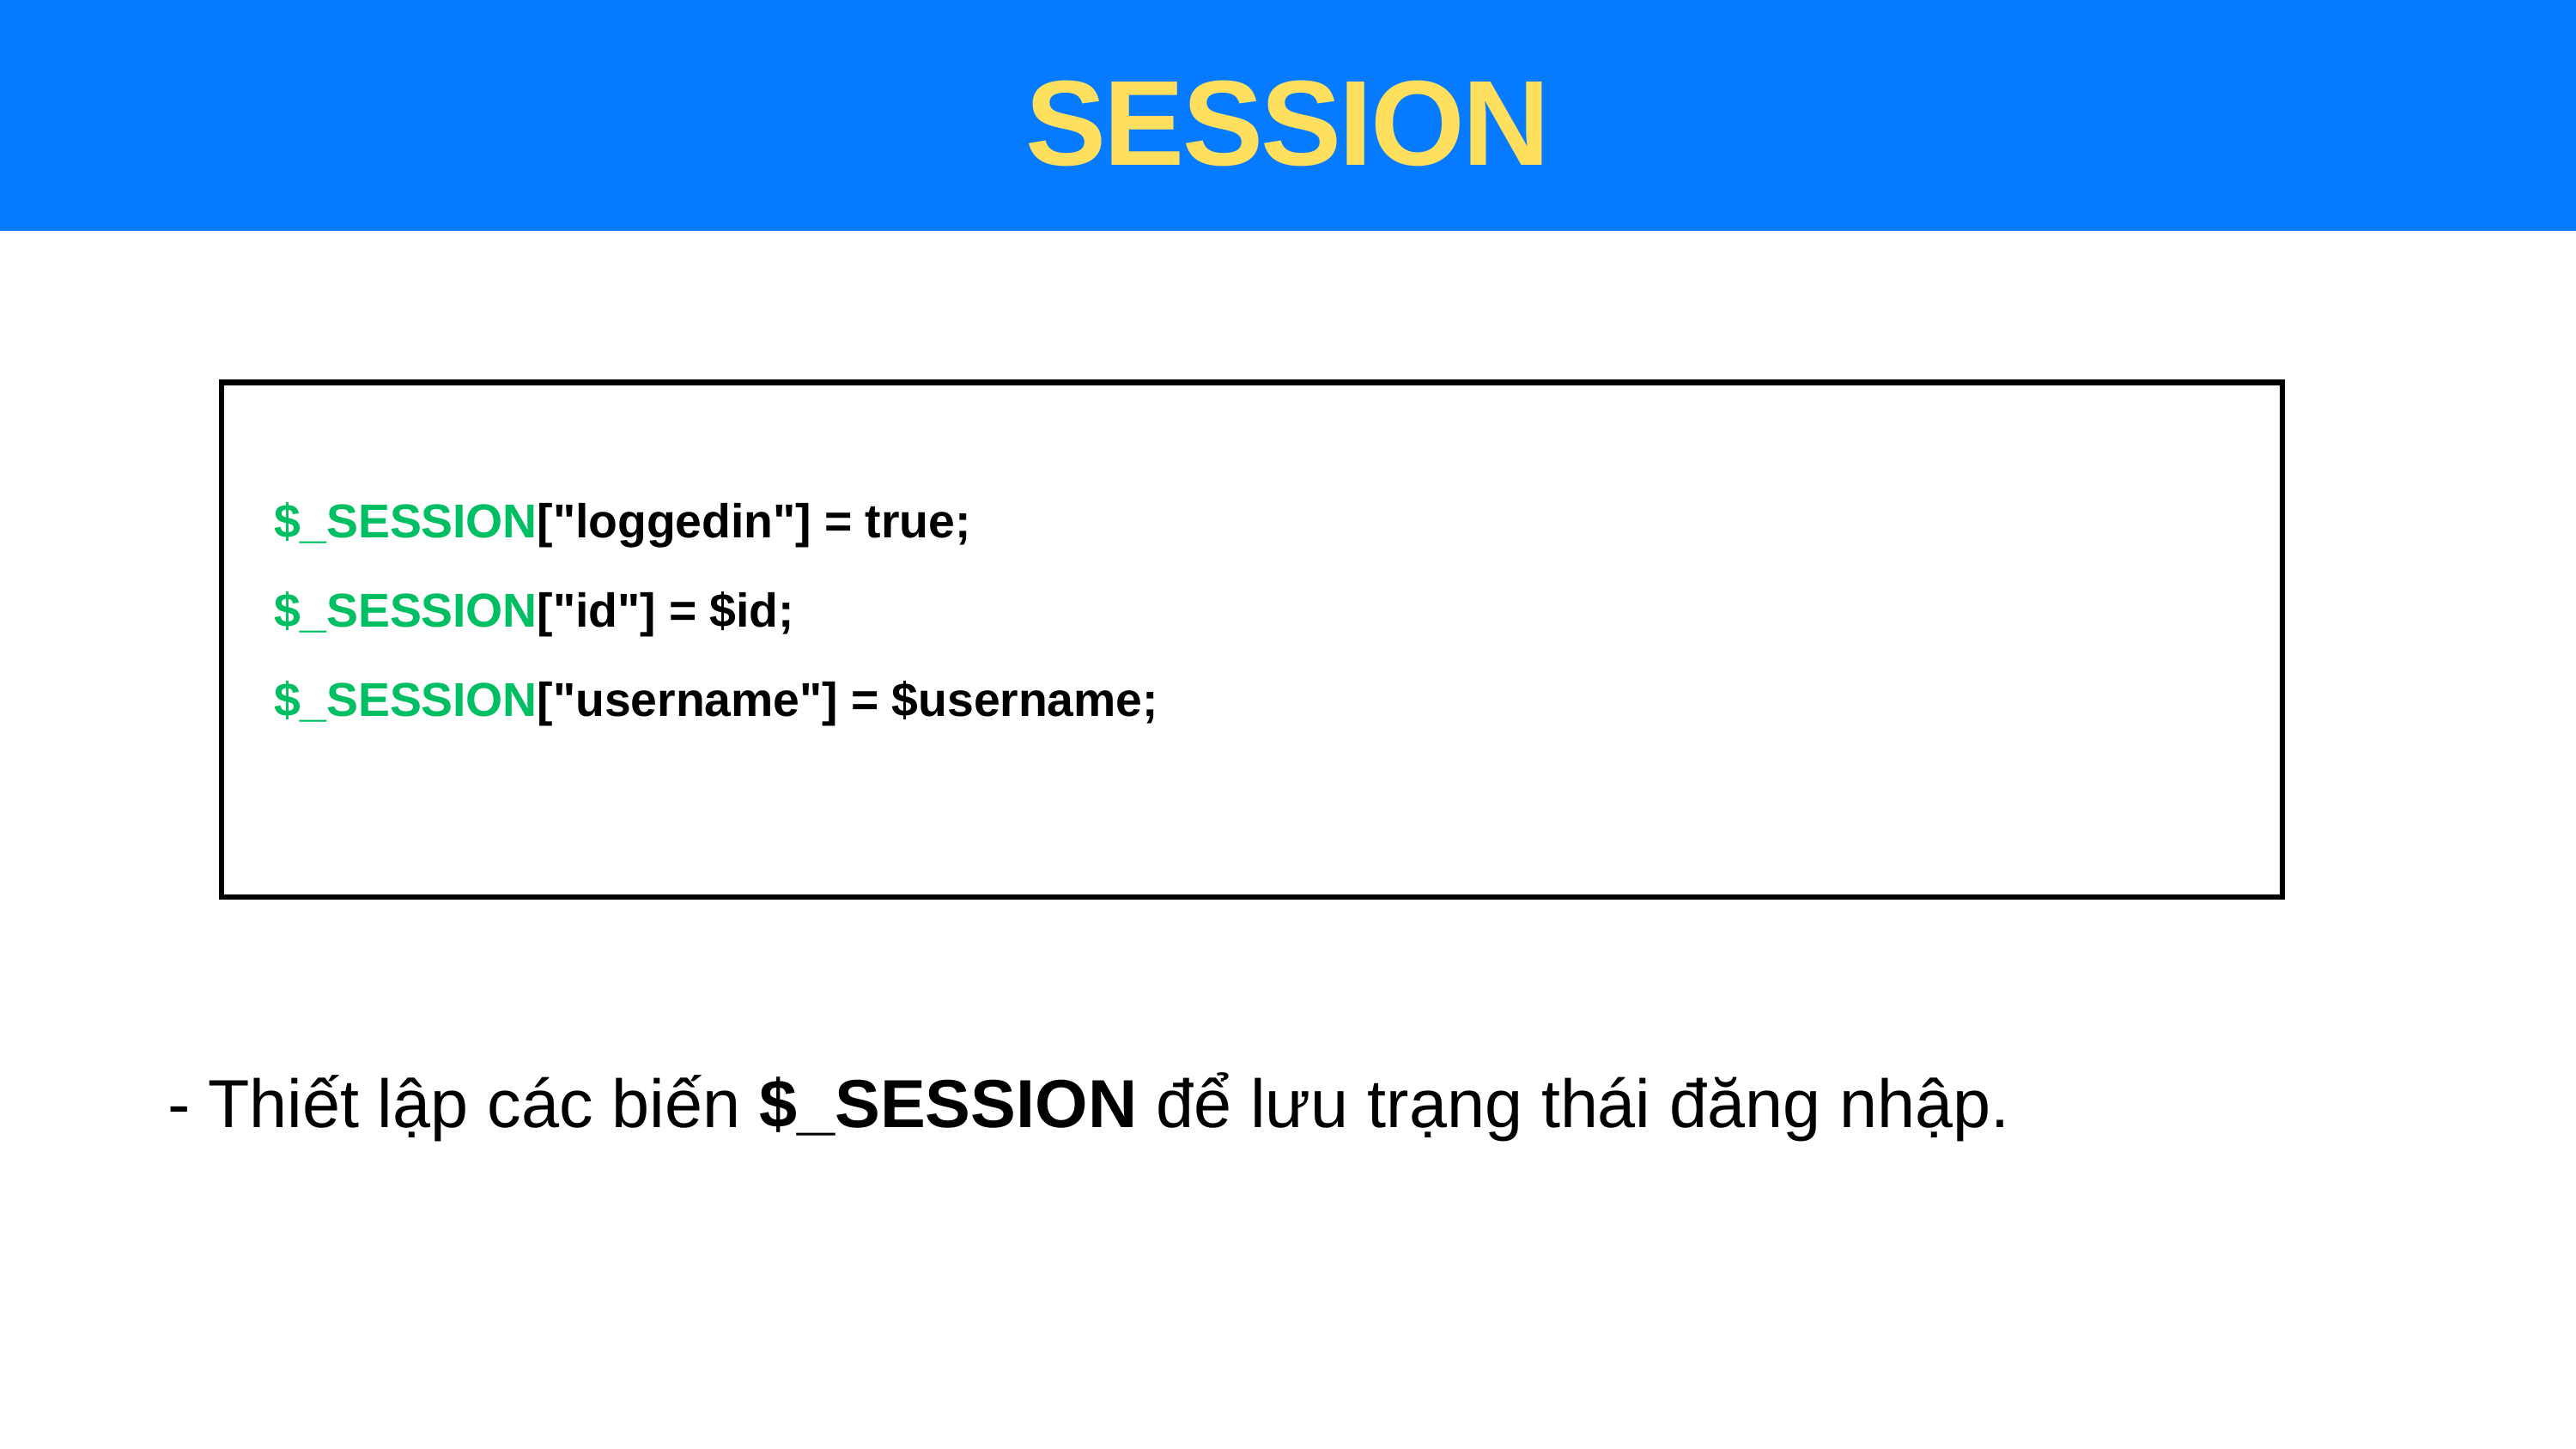

SESSION

    $_SESSION["loggedin"] = true;
    $_SESSION["id"] = $id;
    $_SESSION["username"] = $username;

   - Thiết lập các biến $_SESSION để lưu trạng thái đăng nhập.